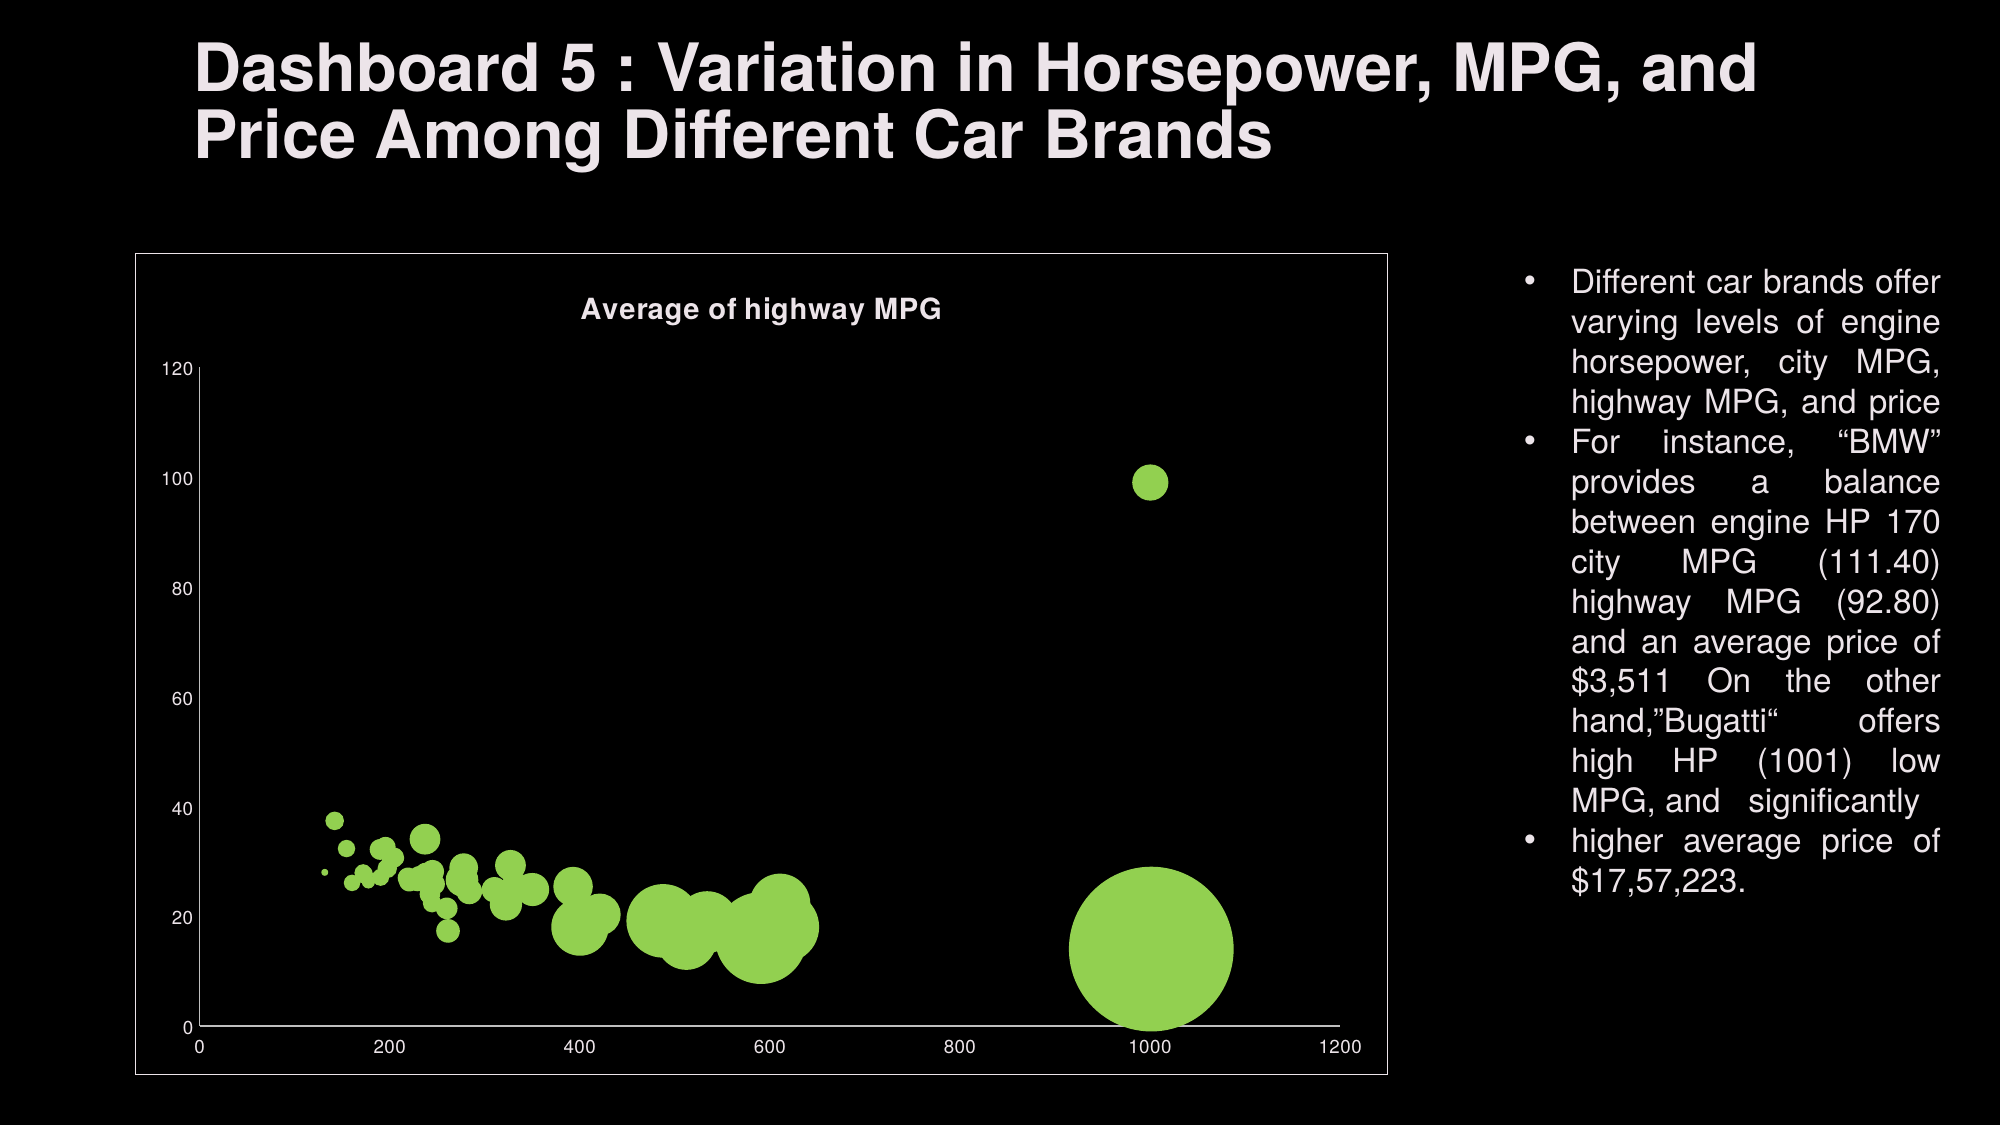

# Dashboard 5 : Variation in Horsepower, MPG, and Price Among Different Car Brands

### Chart:

| Category | Average of highway MPG |
|---|---|
Different car brands offer varying levels of engine horsepower, city MPG, highway MPG, and price
For instance, “BMW” provides a balance between engine HP 170 city MPG (111.40) highway MPG (92.80) and an average price of $3,511 On the other hand,”Bugatti“ offers high HP (1001) low MPG, and   significantly
higher average price of $17,57,223.